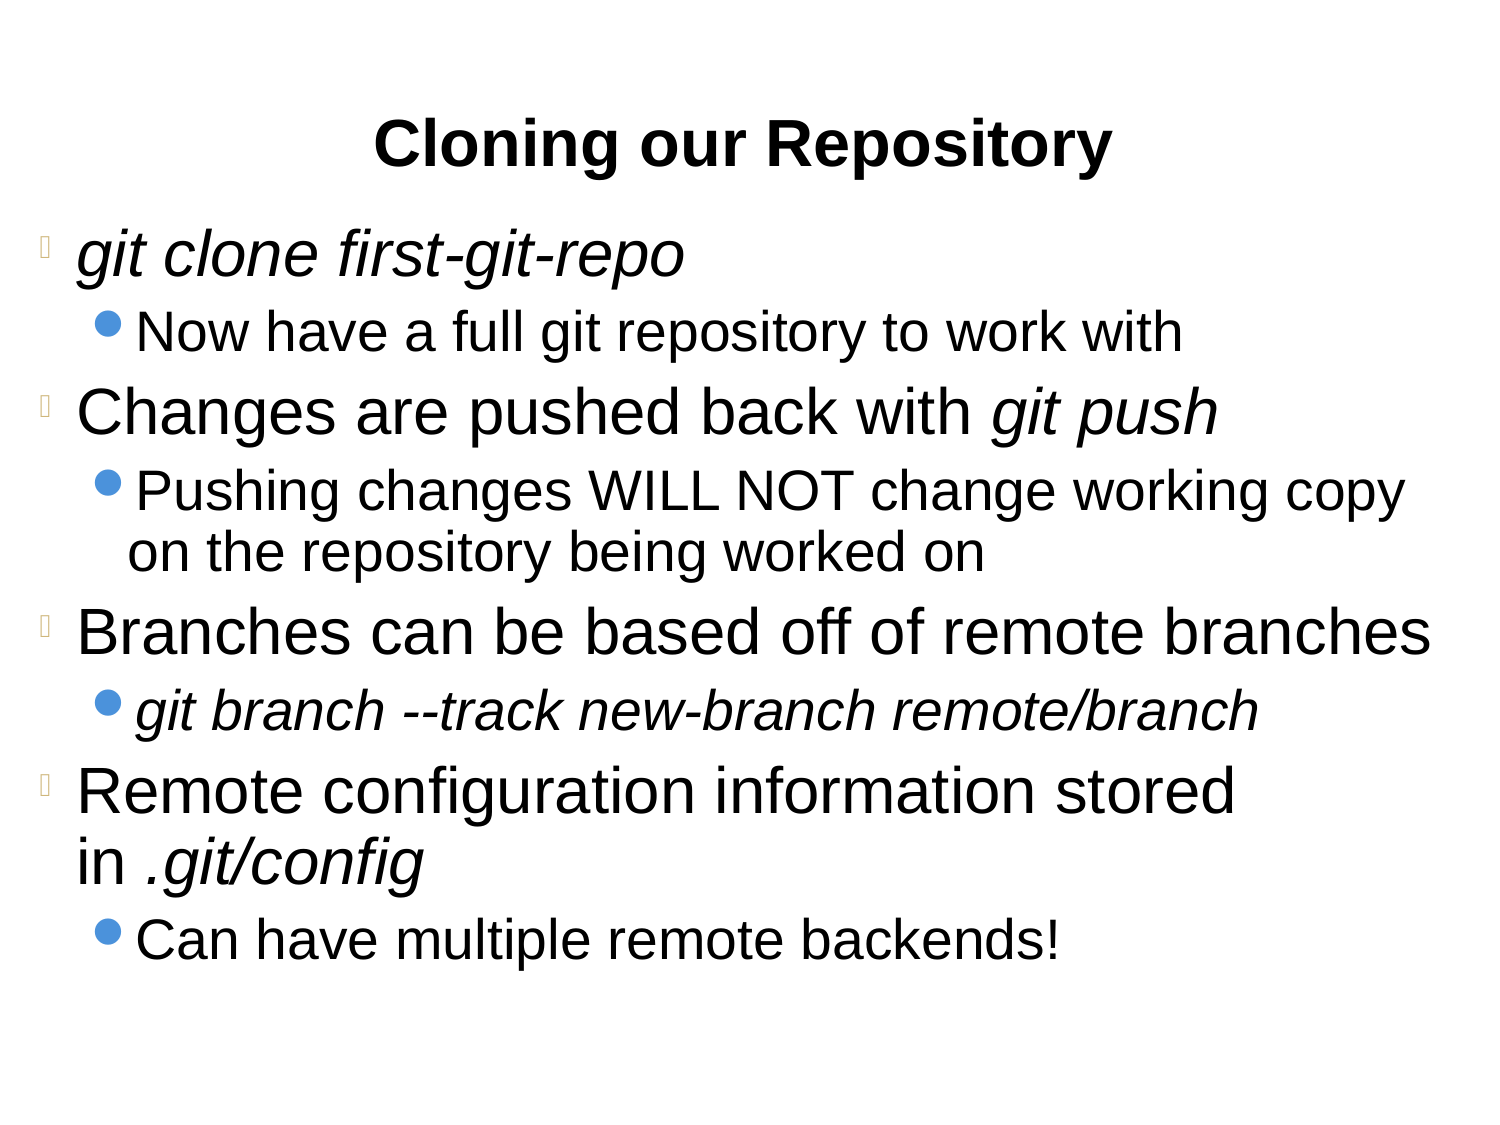

Cloning our Repository
git clone first-git-repo
Now have a full git repository to work with
Changes are pushed back with git push
Pushing changes WILL NOT change working copy on the repository being worked on
Branches can be based off of remote branches
git branch --track new-branch remote/branch
Remote configuration information stored in .git/config
Can have multiple remote backends!